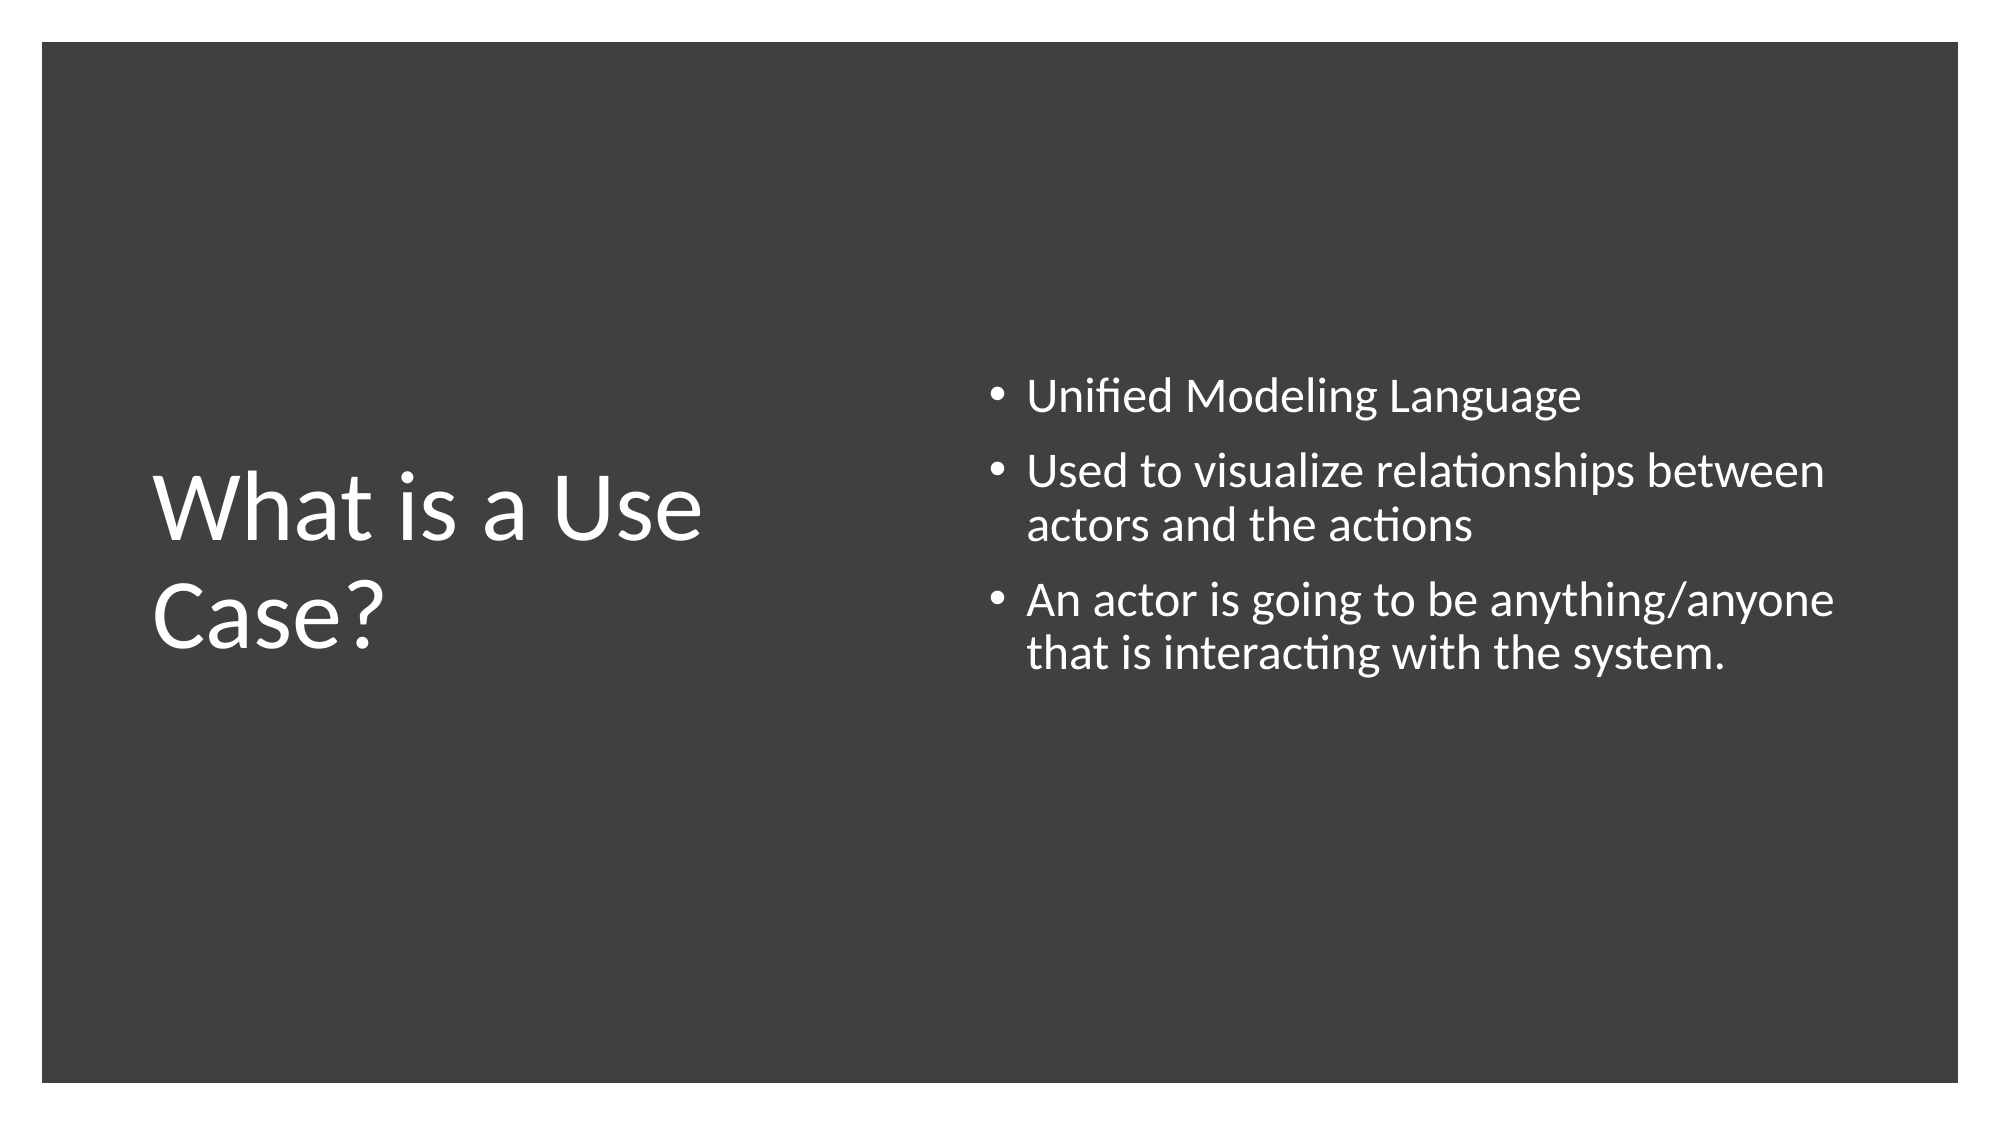

# What is a Use Case?
Unified Modeling Language
Used to visualize relationships between actors and the actions
An actor is going to be anything/anyone that is interacting with the system.